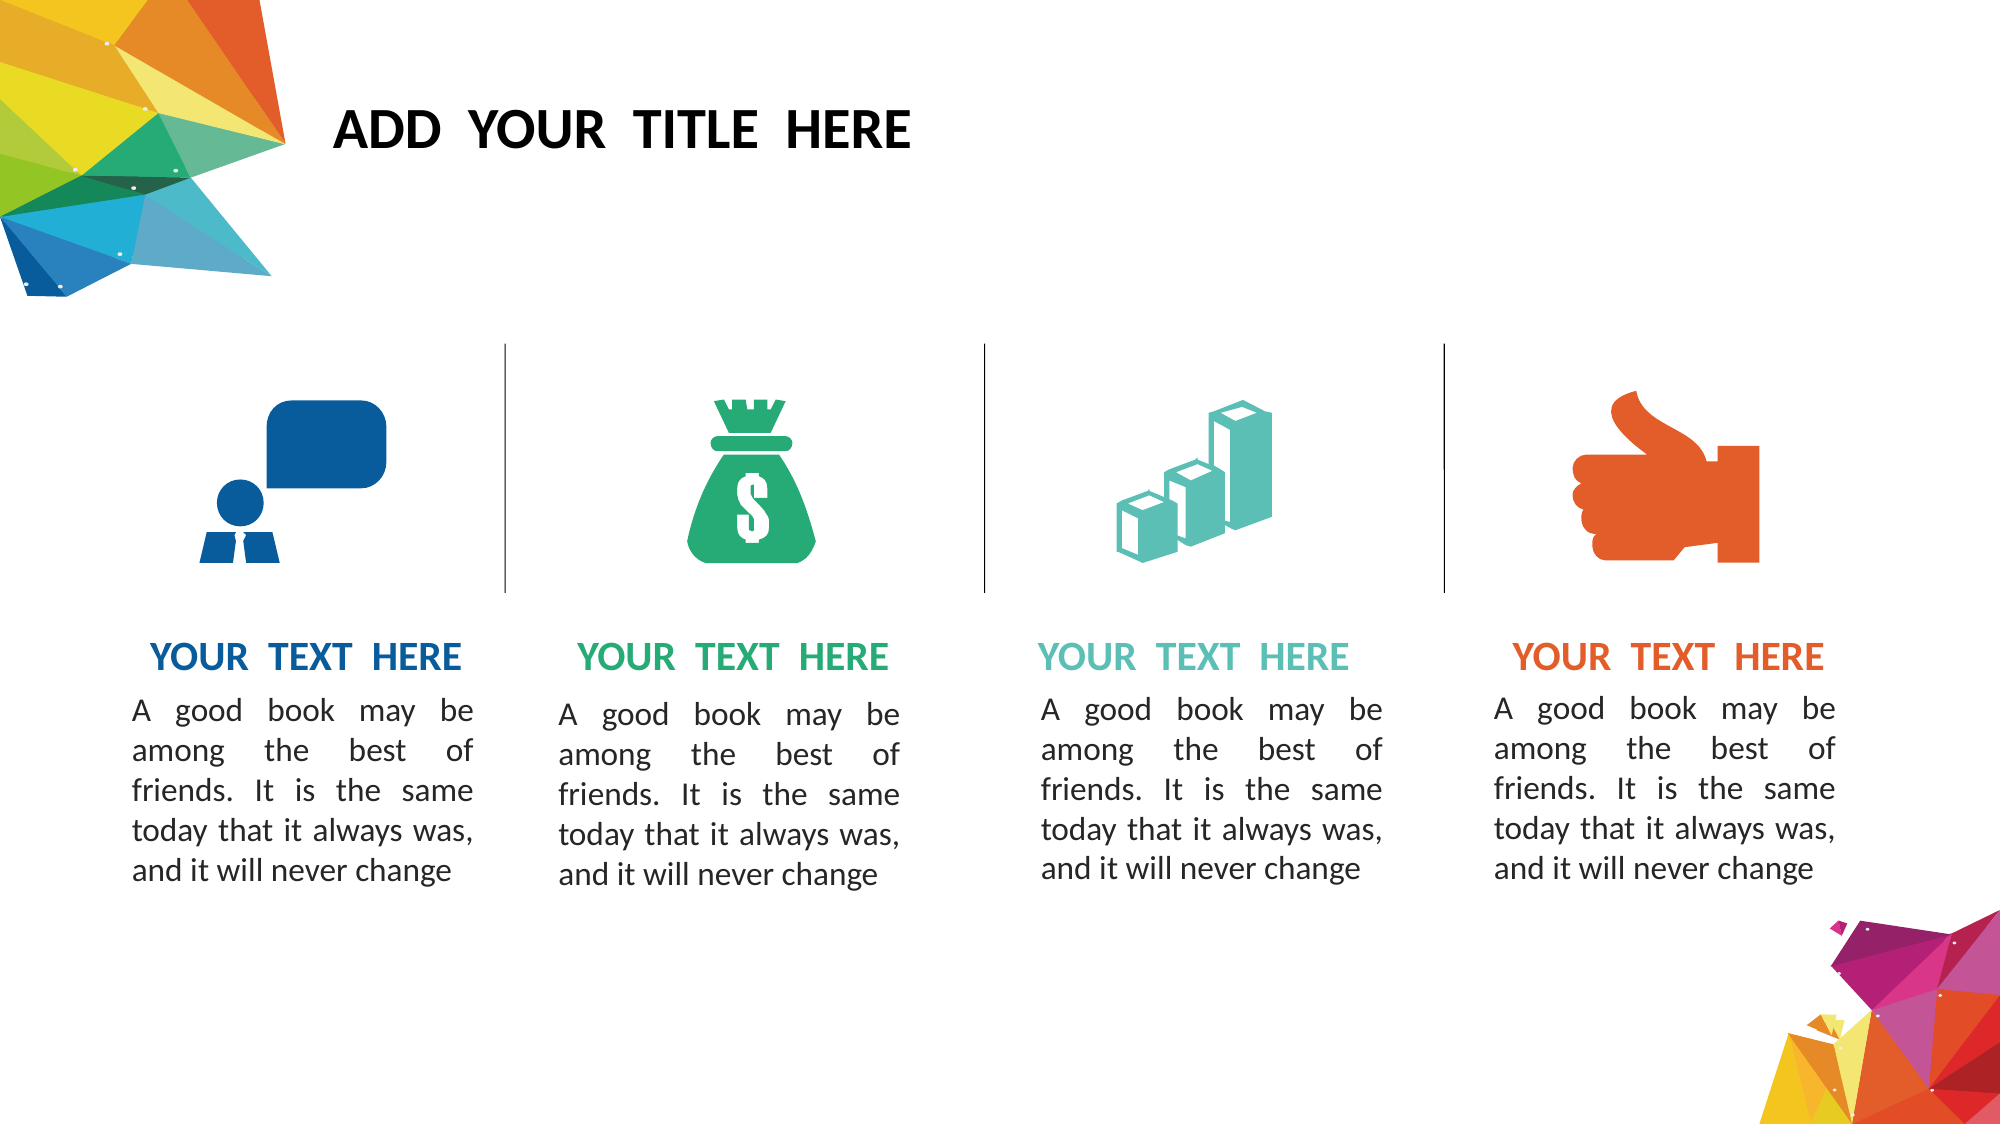

ADD  YOUR  TITLE  HERE

YOUR  TEXT  HERE
YOUR  TEXT  HERE
YOUR  TEXT  HERE
YOUR  TEXT  HERE
A good book may be among the best of friends. It is the same today that it always was, and it will never change
A good book may be among the best of friends. It is the same today that it always was, and it will never change
A good book may be among the best of friends. It is the same today that it always was, and it will never change
A good book may be among the best of friends. It is the same today that it always was, and it will never change